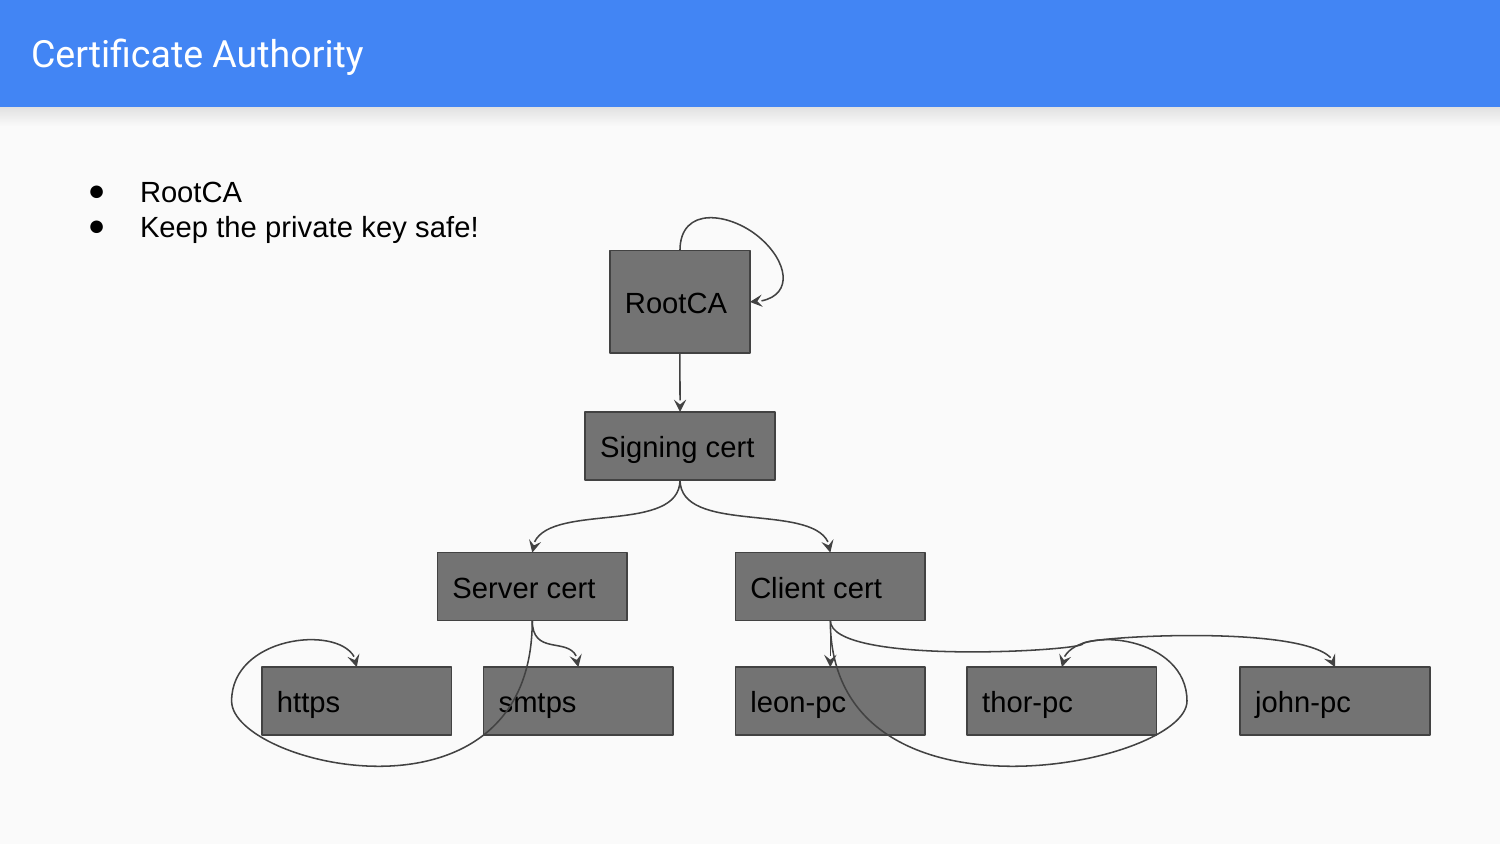

# Certificate Authority
RootCA
Keep the private key safe!
RootCA
Signing cert
Server cert
Client cert
https
smtps
leon-pc
thor-pc
john-pc